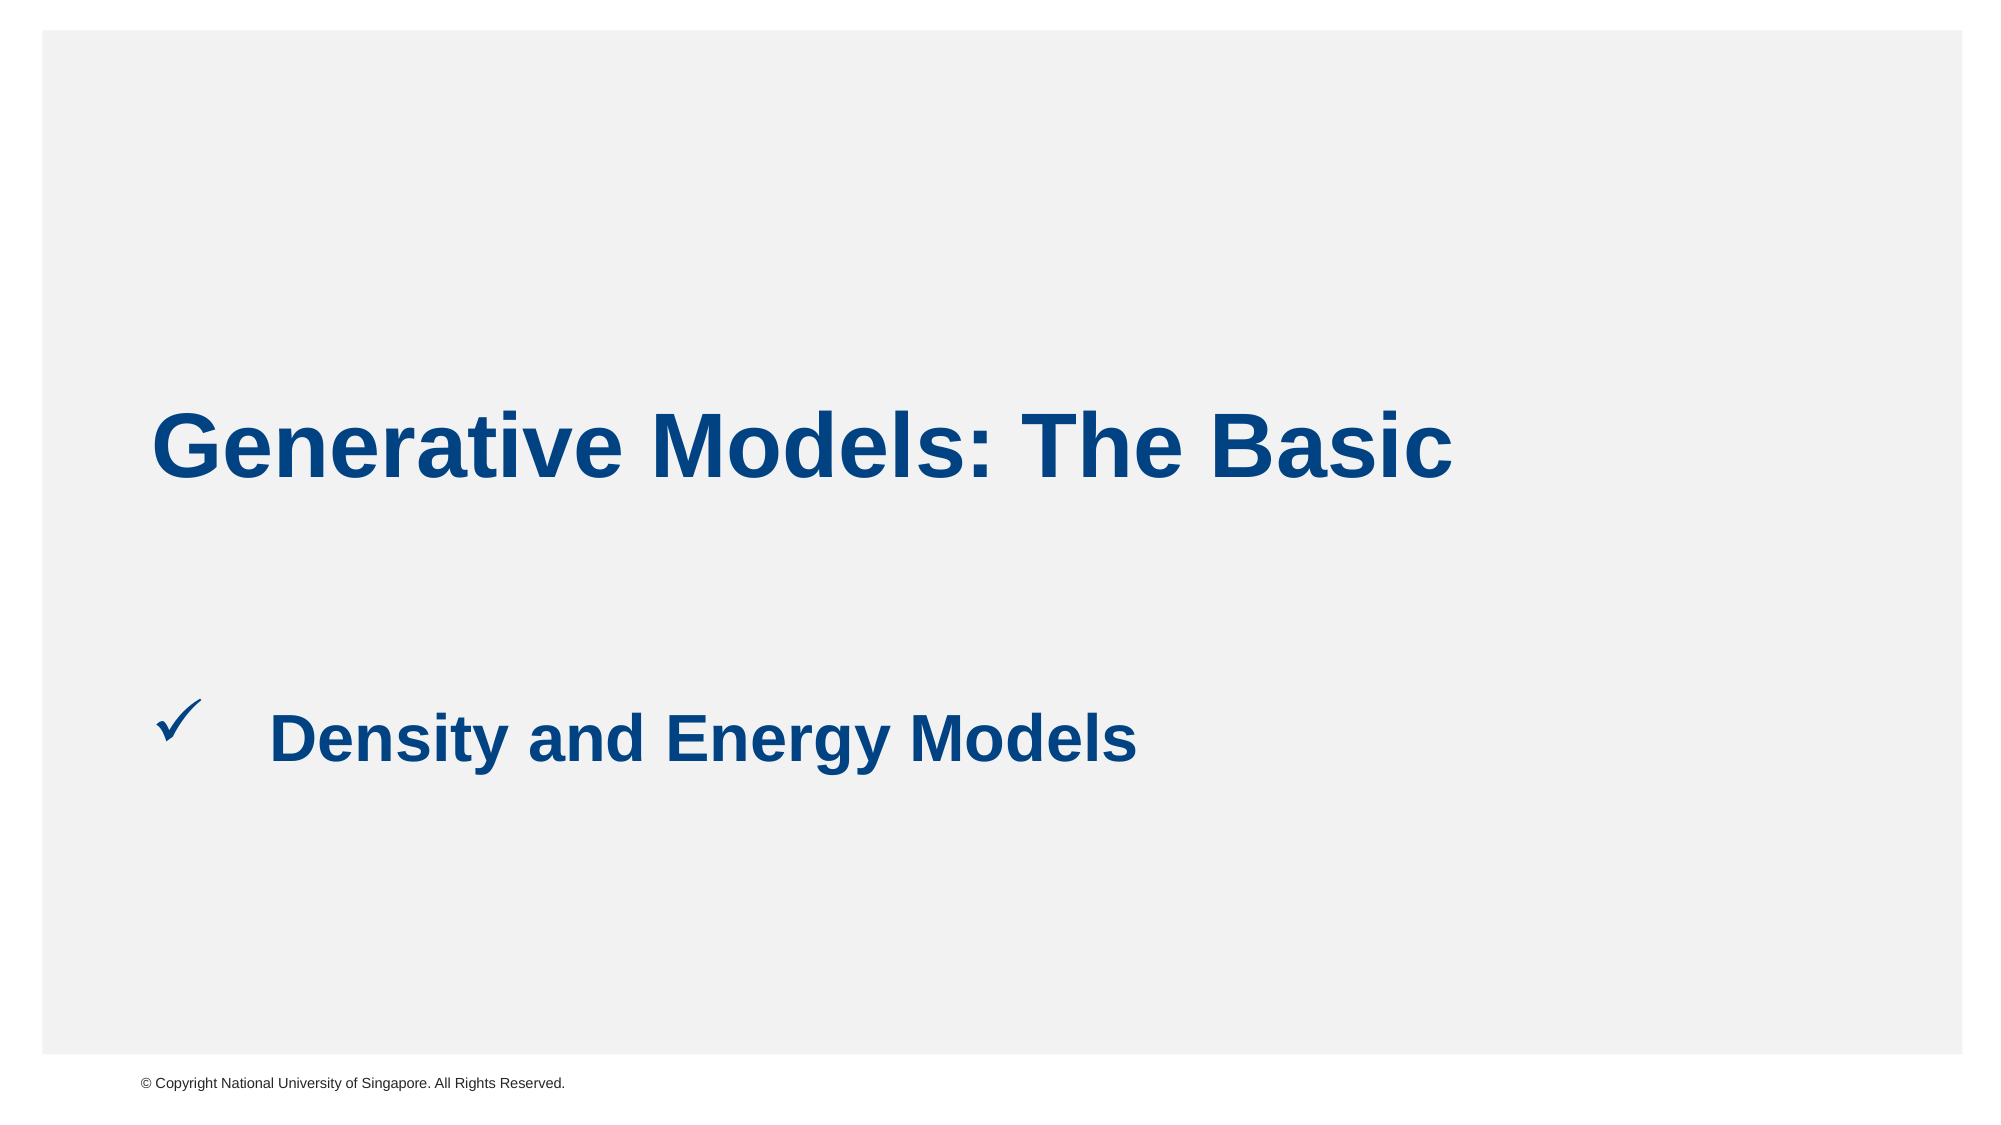

# Generative Models: The Basic
Density and Energy Models